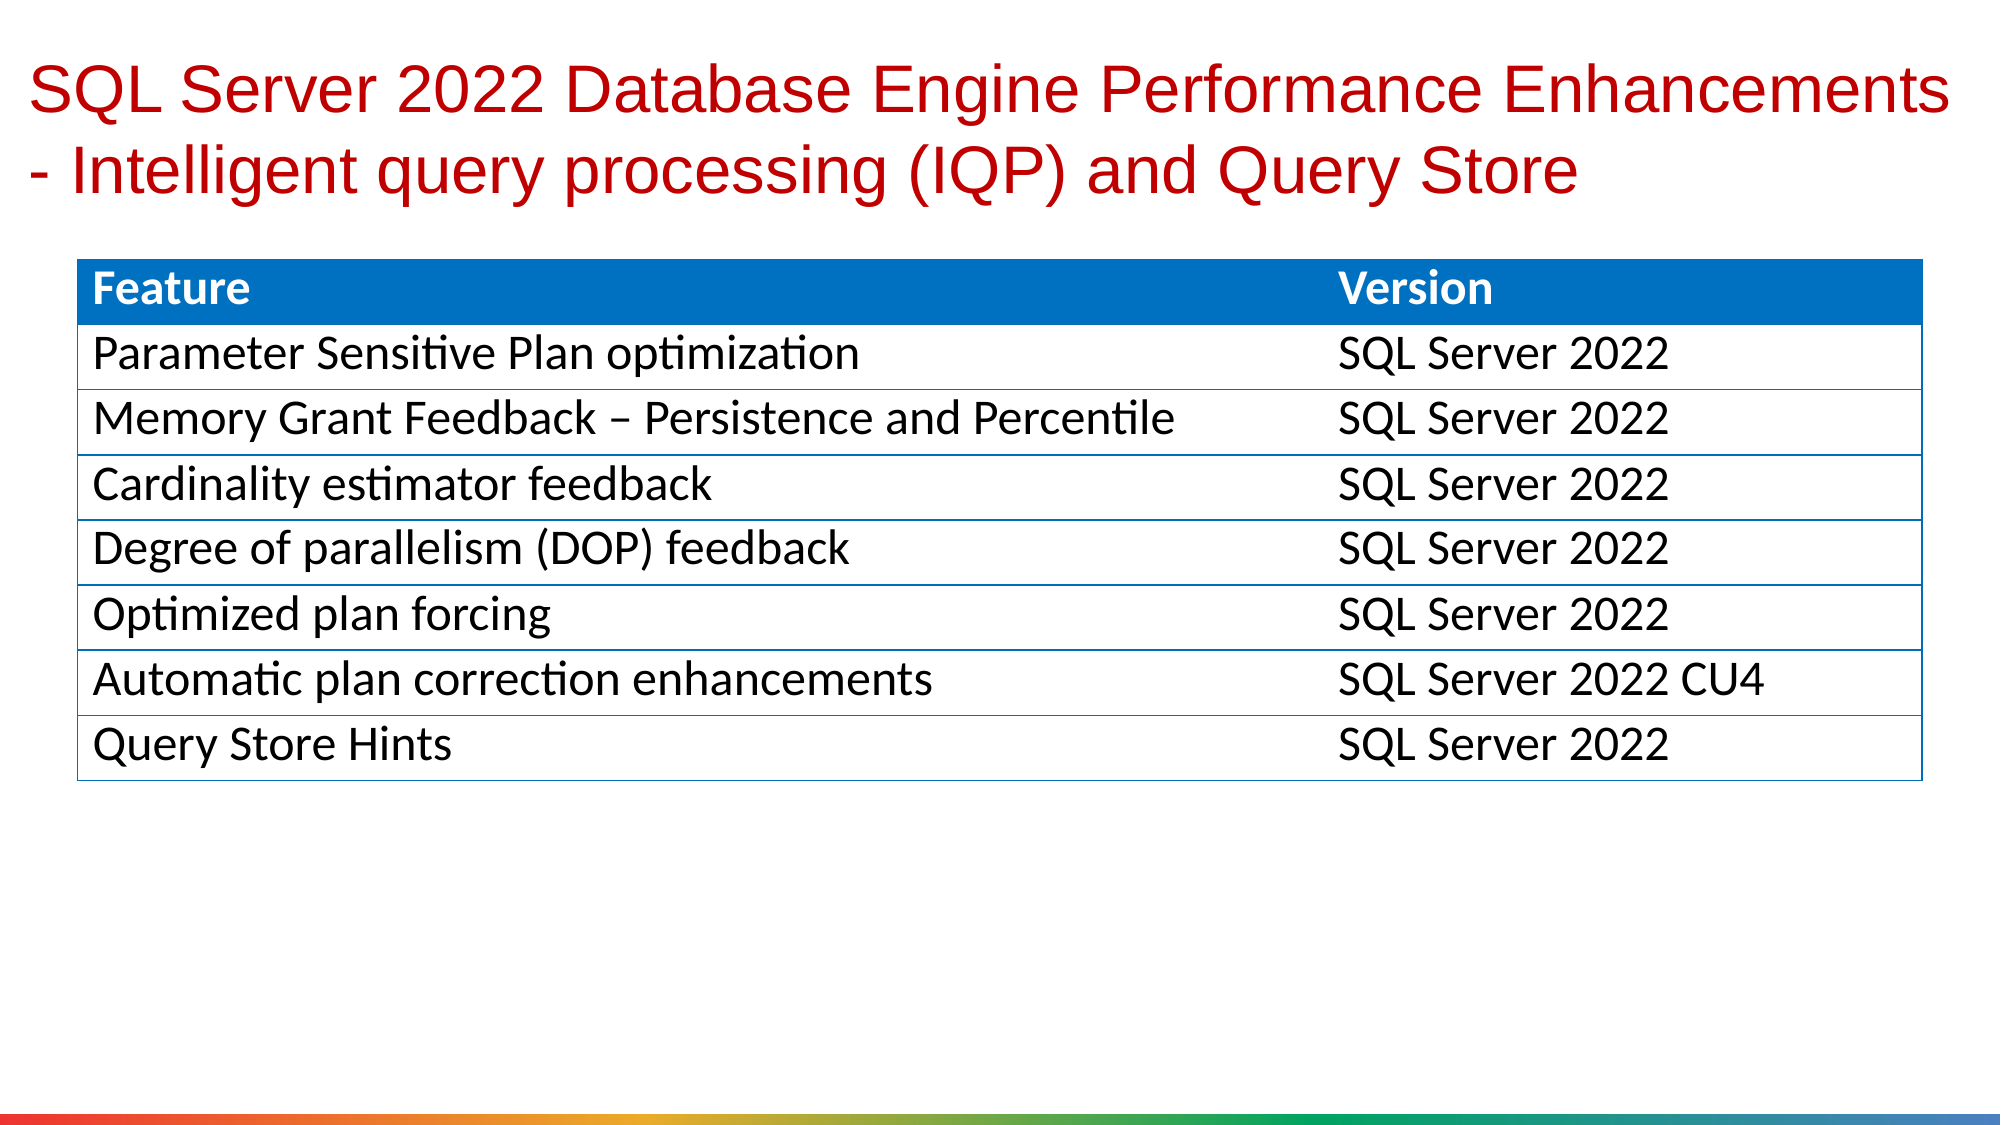

# SQL Server 2022 Database Engine Performance Enhancements - Intelligent query processing (IQP) and Query Store
| Feature | Version |
| --- | --- |
| Parameter Sensitive Plan optimization | SQL Server 2022 |
| Memory Grant Feedback – Persistence and Percentile | SQL Server 2022 |
| Cardinality estimator feedback | SQL Server 2022 |
| Degree of parallelism (DOP) feedback | SQL Server 2022 |
| Optimized plan forcing | SQL Server 2022 |
| Automatic plan correction enhancements | SQL Server 2022 CU4 |
| Query Store Hints | SQL Server 2022 |